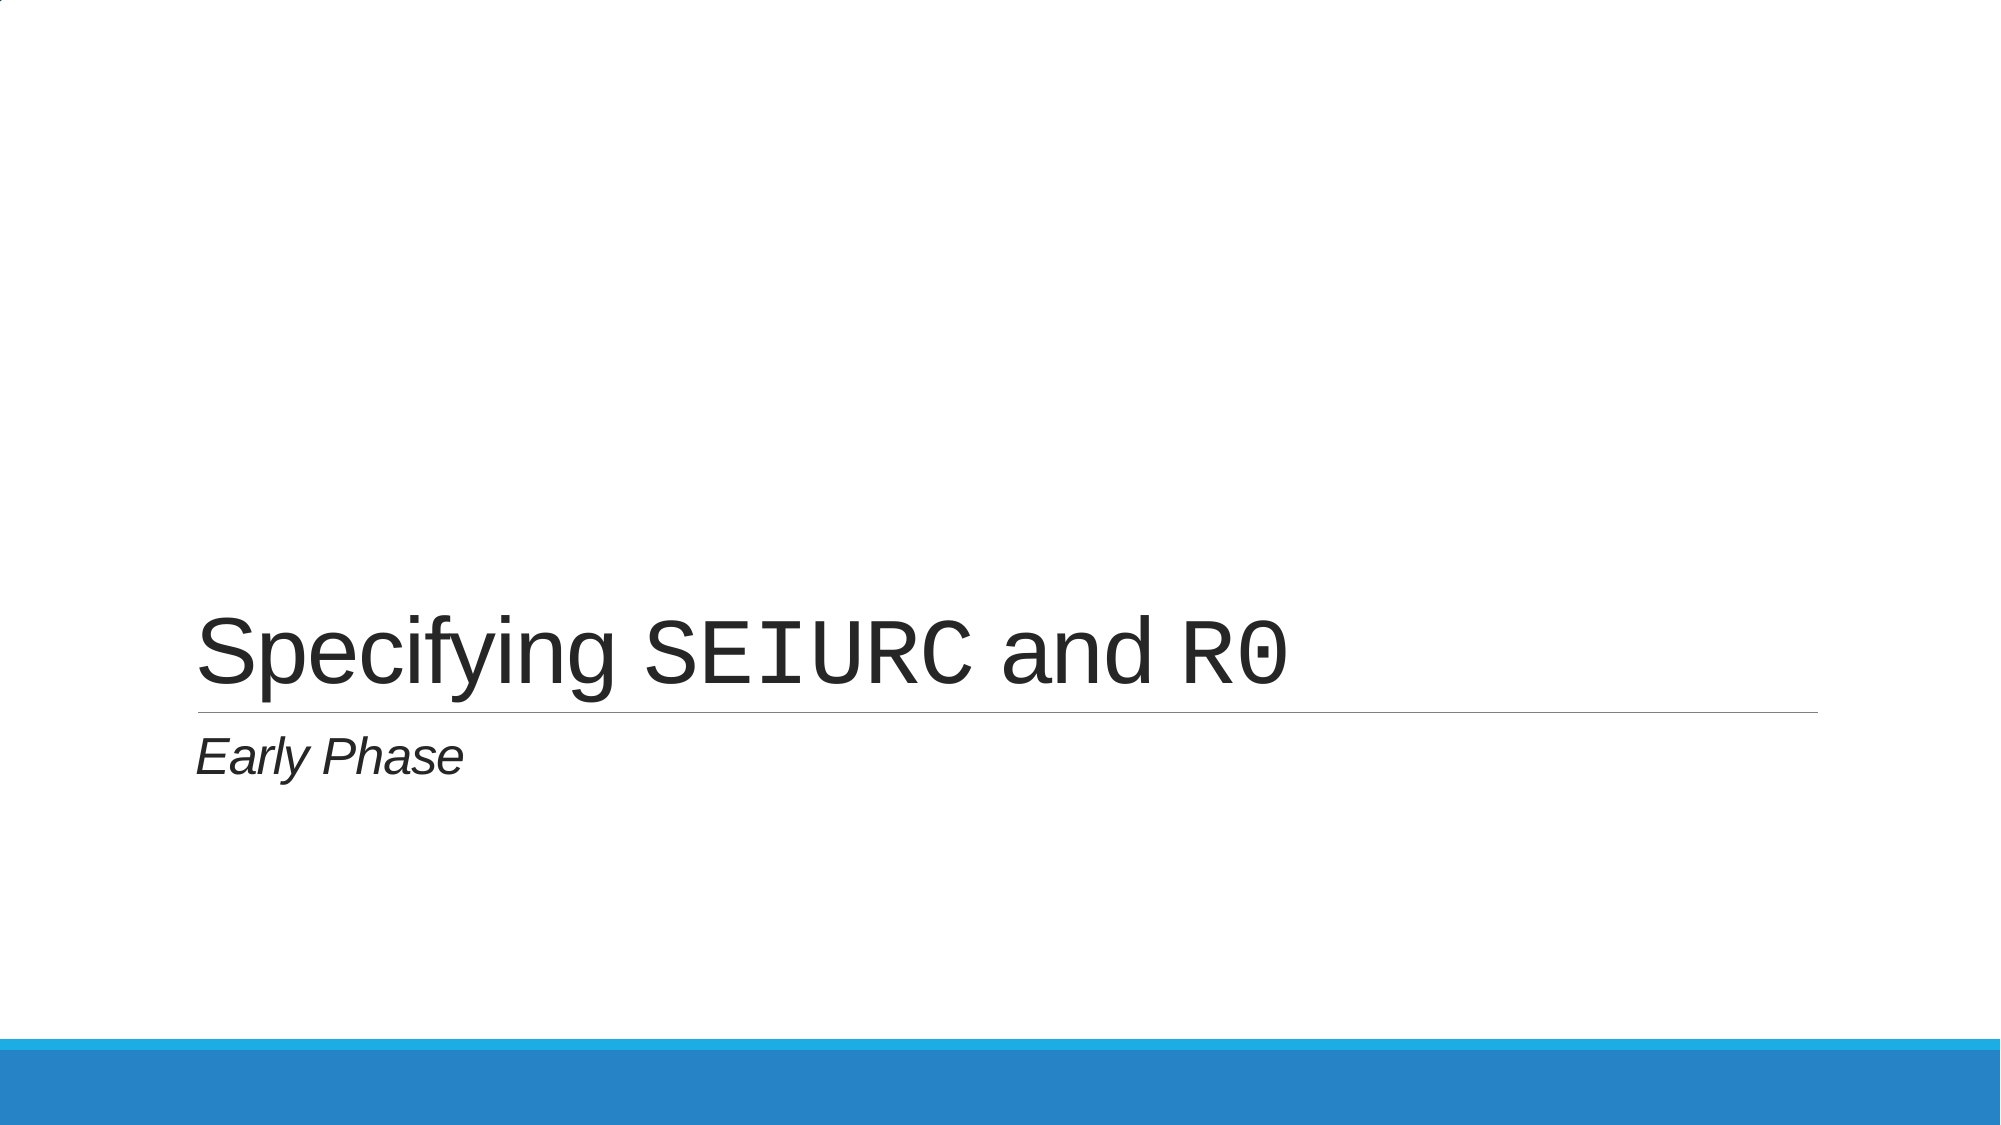

# Specifying SEIURC and R0
Early Phase